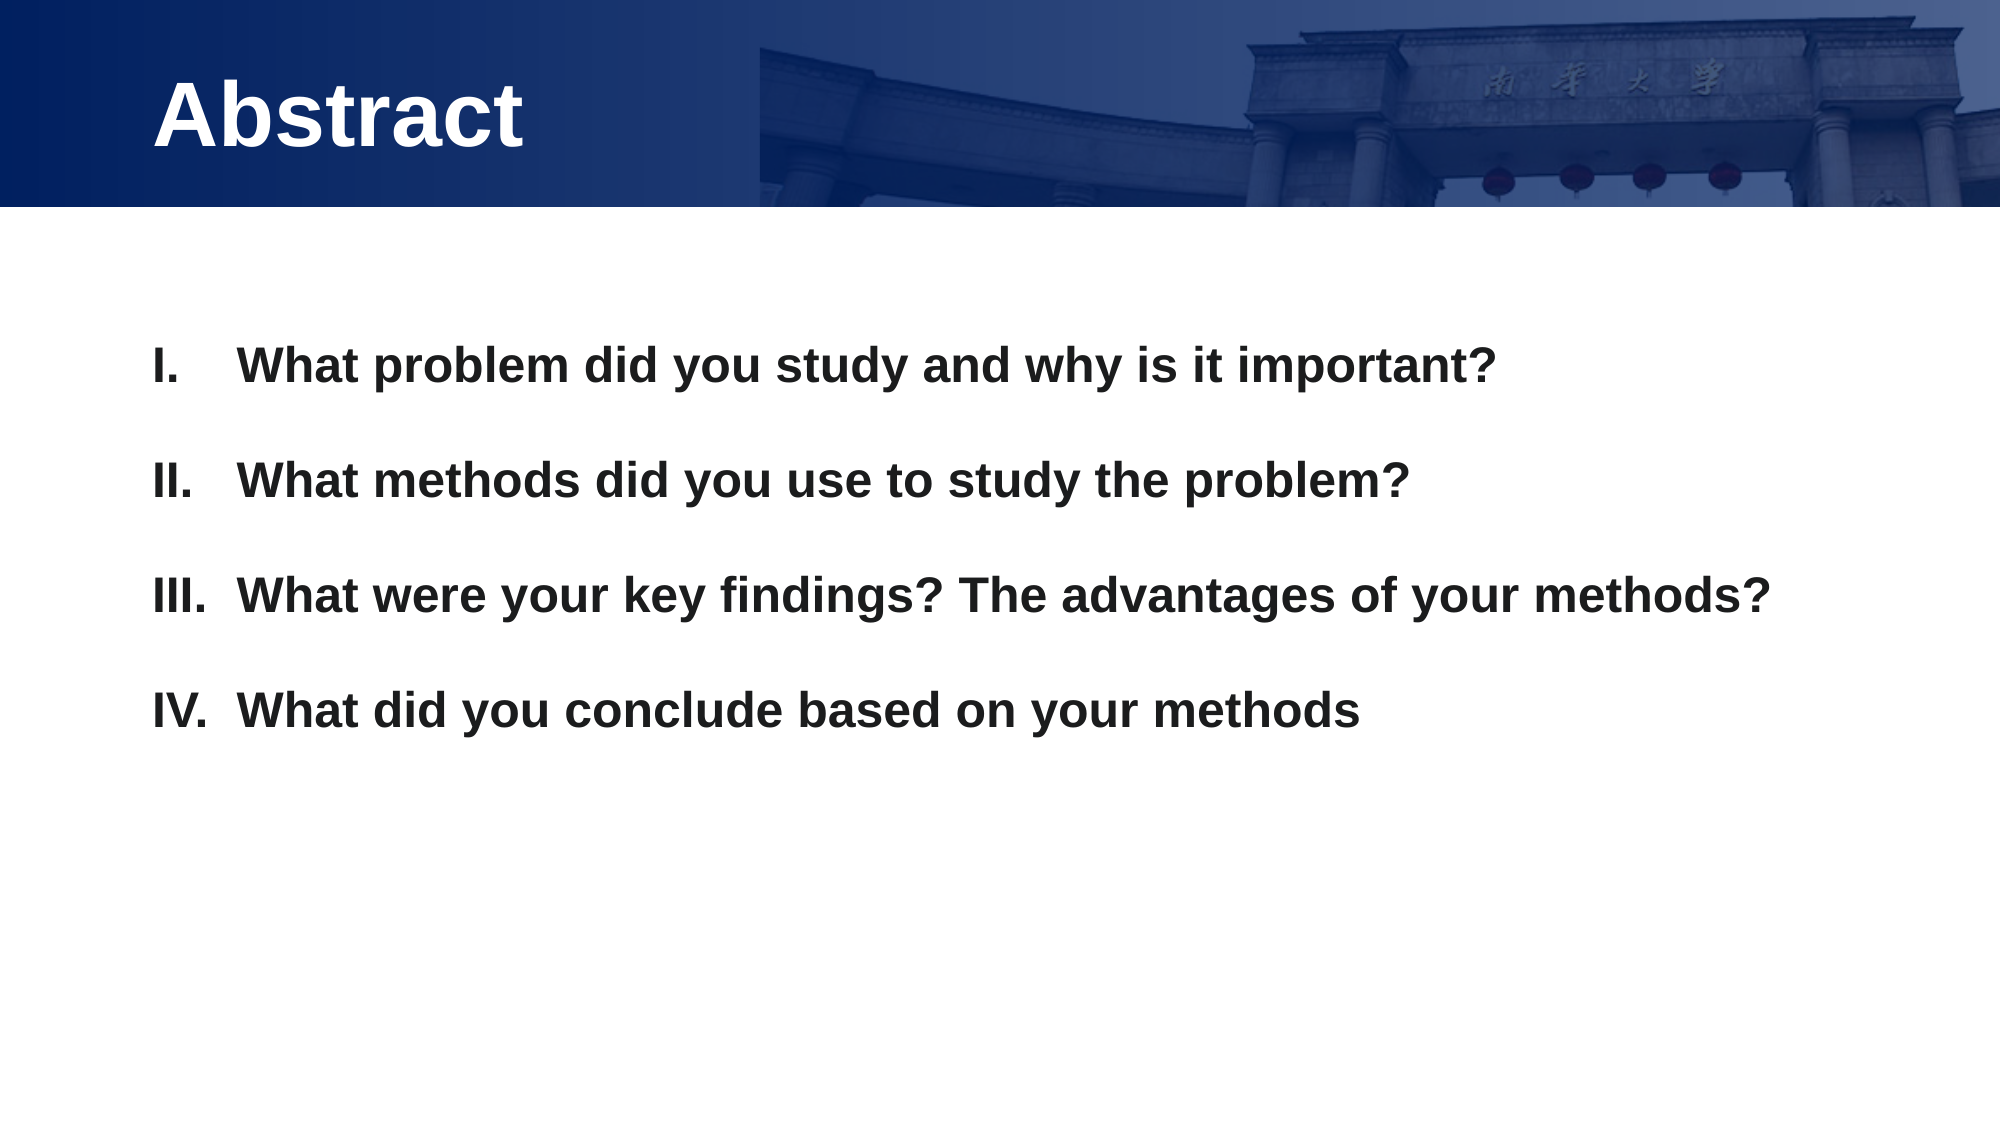

Abstract
What problem did you study and why is it important?
What methods did you use to study the problem?
What were your key findings? The advantages of your methods?
What did you conclude based on your methods